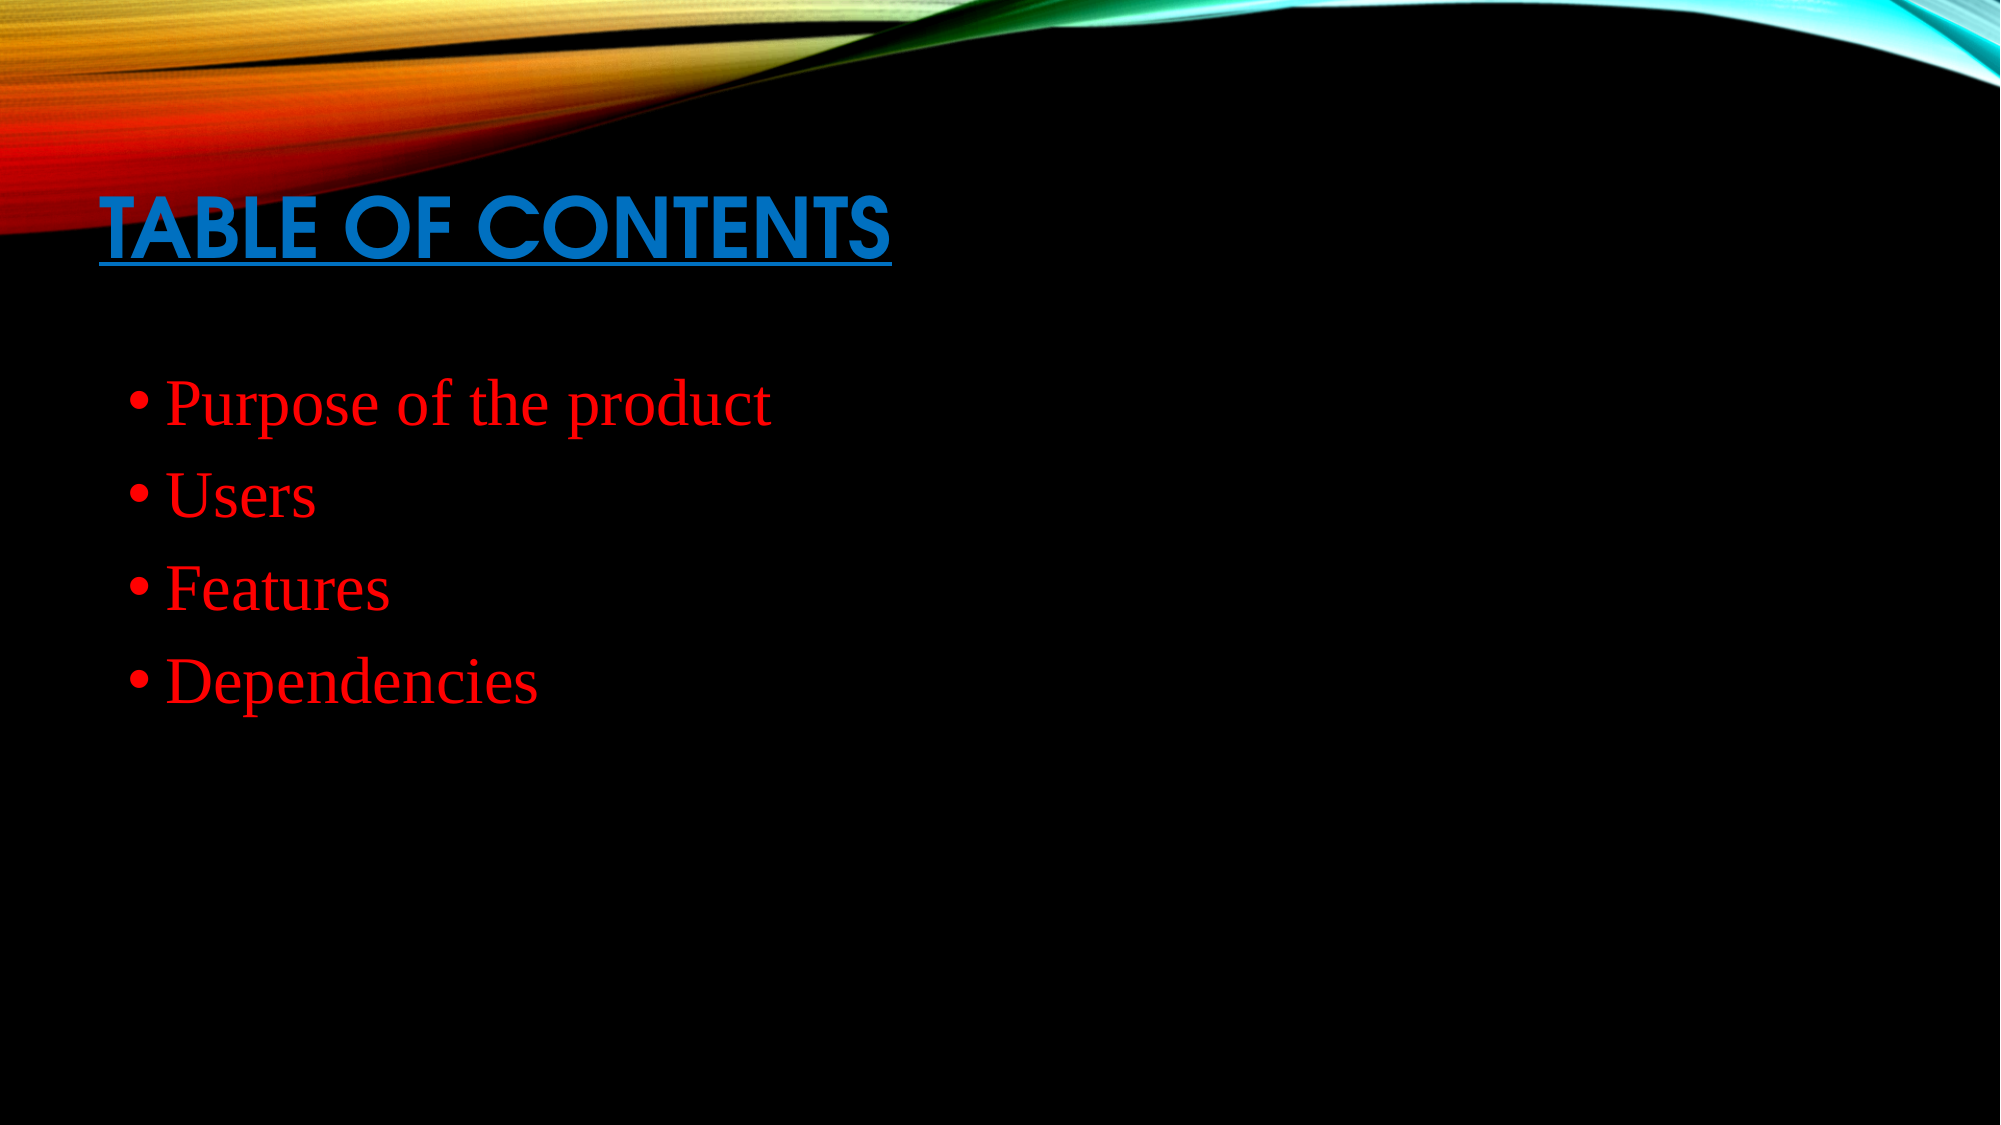

# Table of contents
Purpose of the product
Users
Features
Dependencies